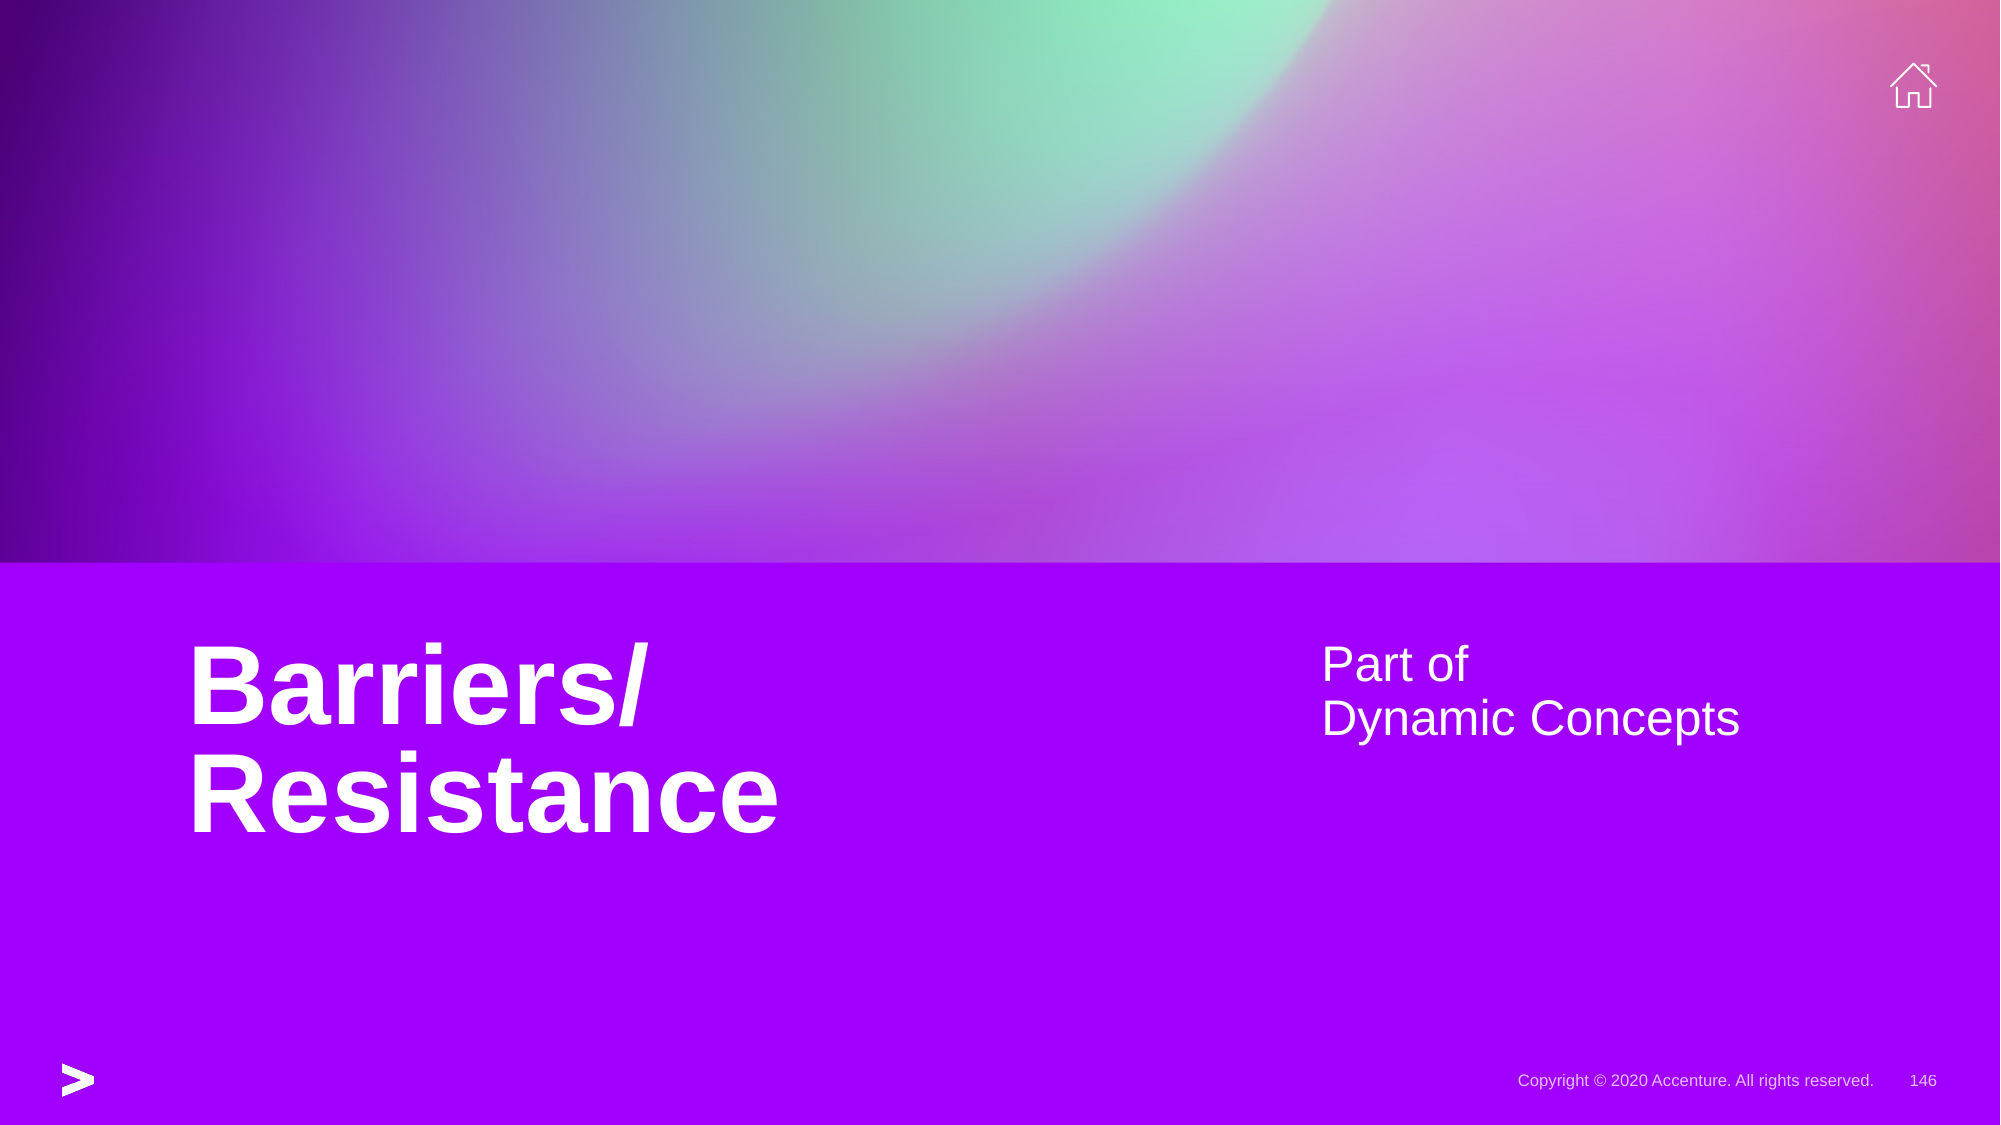

# Barriers/ Resistance
Part of
Dynamic Concepts